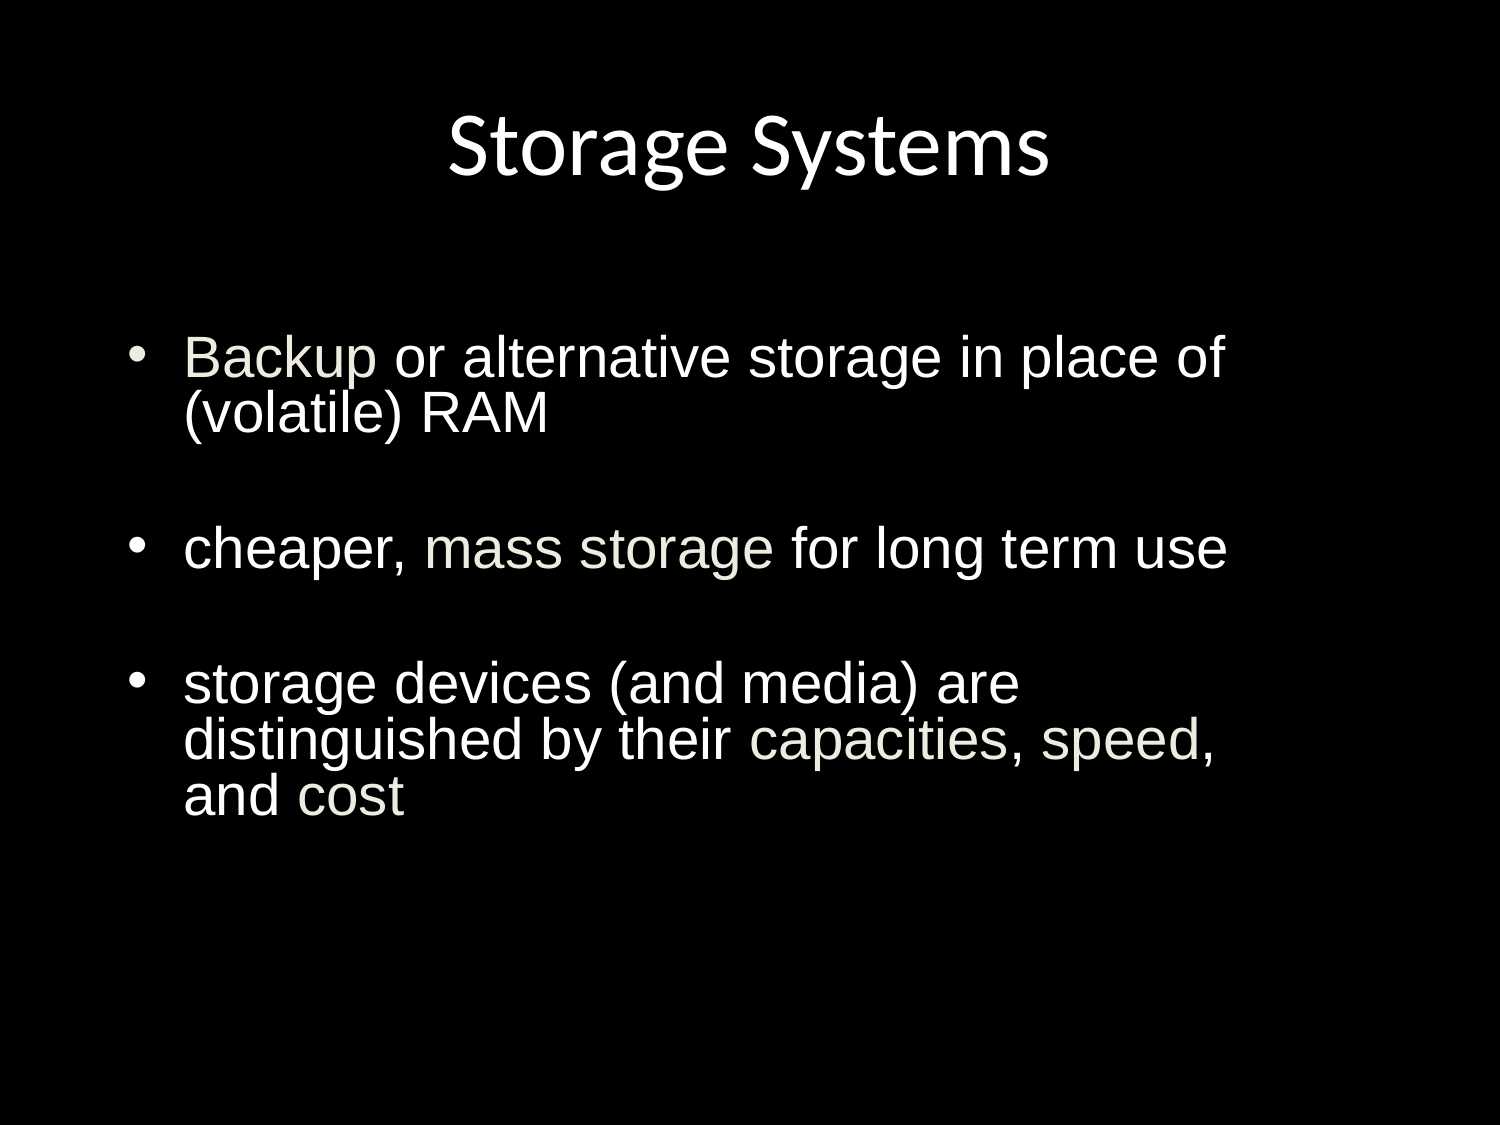

# Storage Systems
Backup or alternative storage in place of (volatile) RAM

cheaper, mass storage for long term use

storage devices (and media) are distinguished by their capacities, speed, and cost